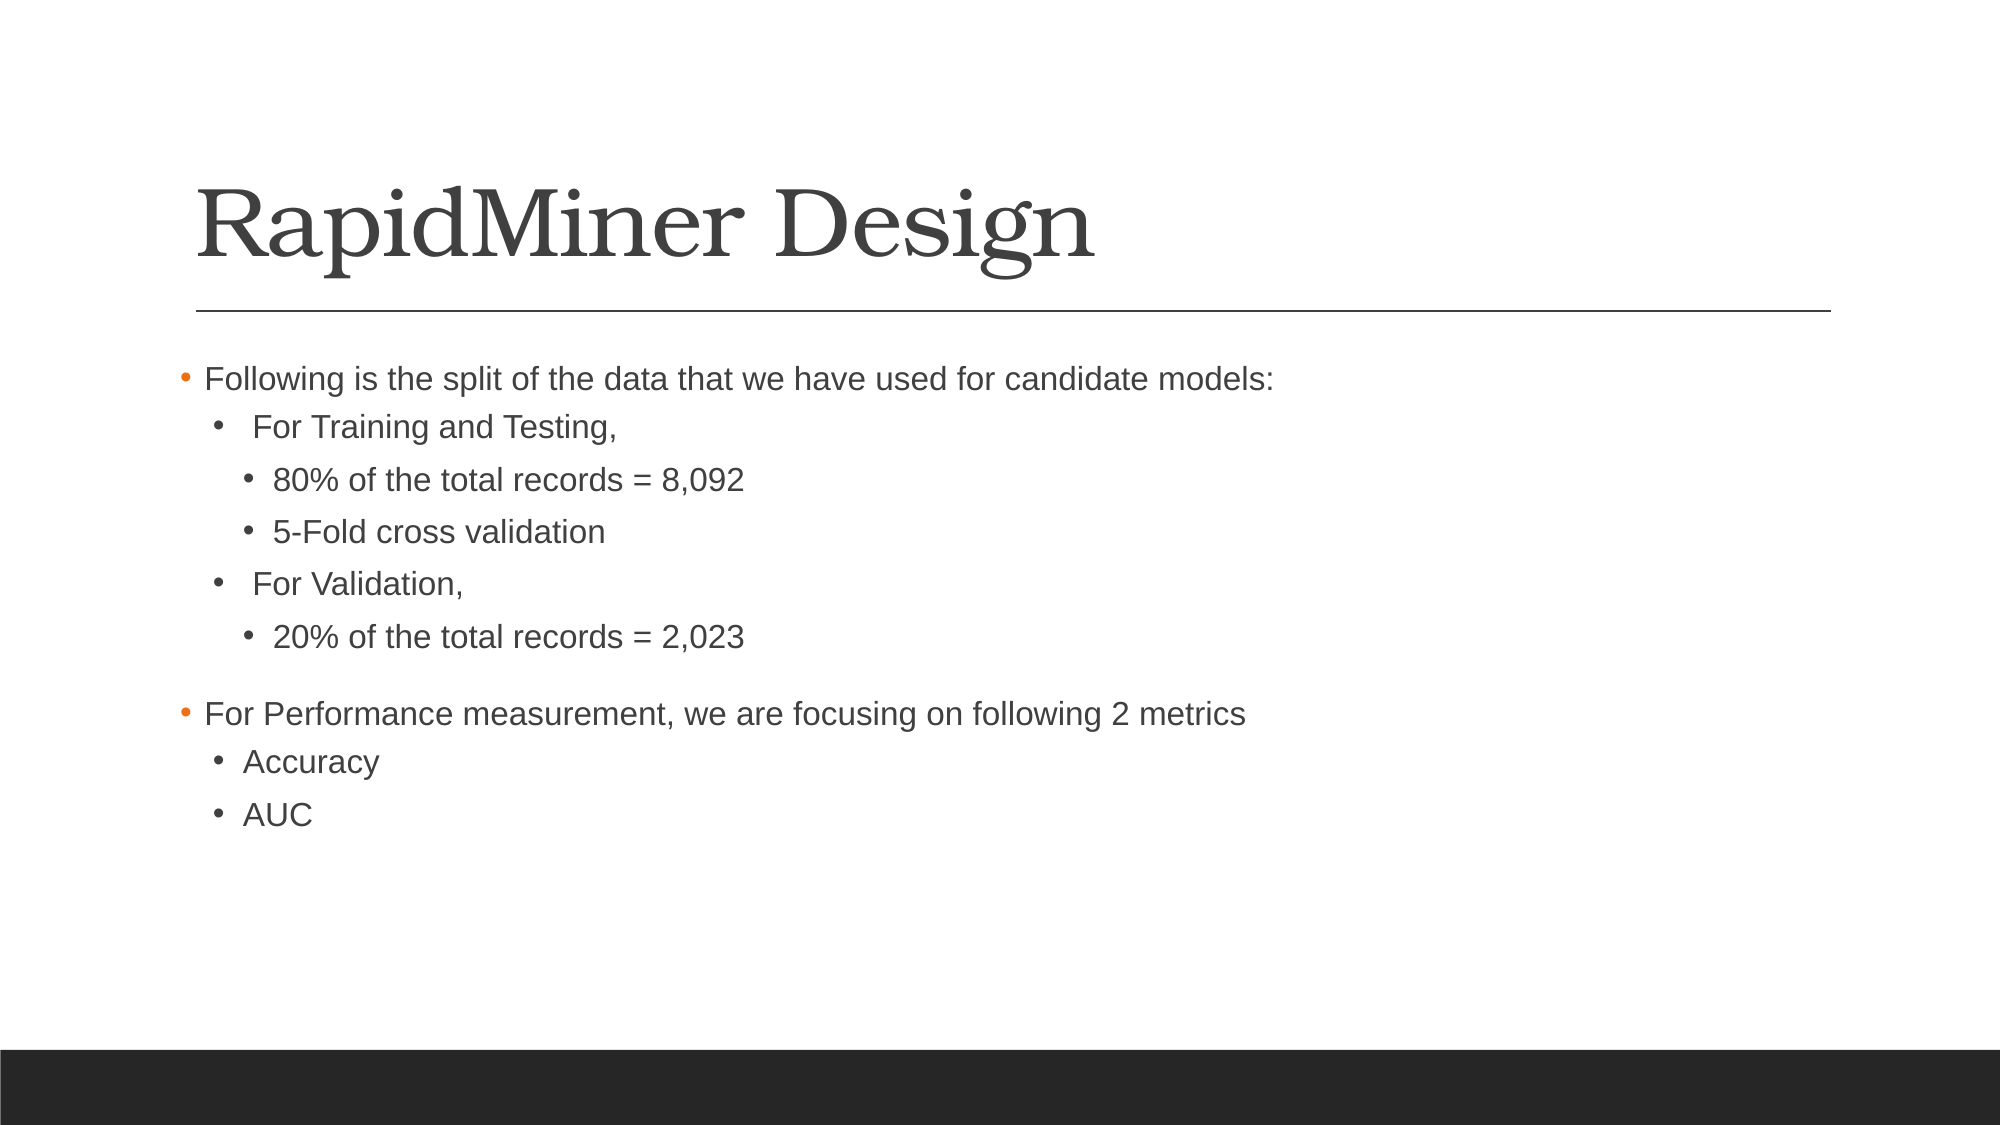

# RapidMiner Design
 Following is the split of the data that we have used for candidate models:
 For Training and Testing,
80% of the total records = 8,092
5-Fold cross validation
 For Validation,
20% of the total records = 2,023
 For Performance measurement, we are focusing on following 2 metrics
Accuracy
AUC